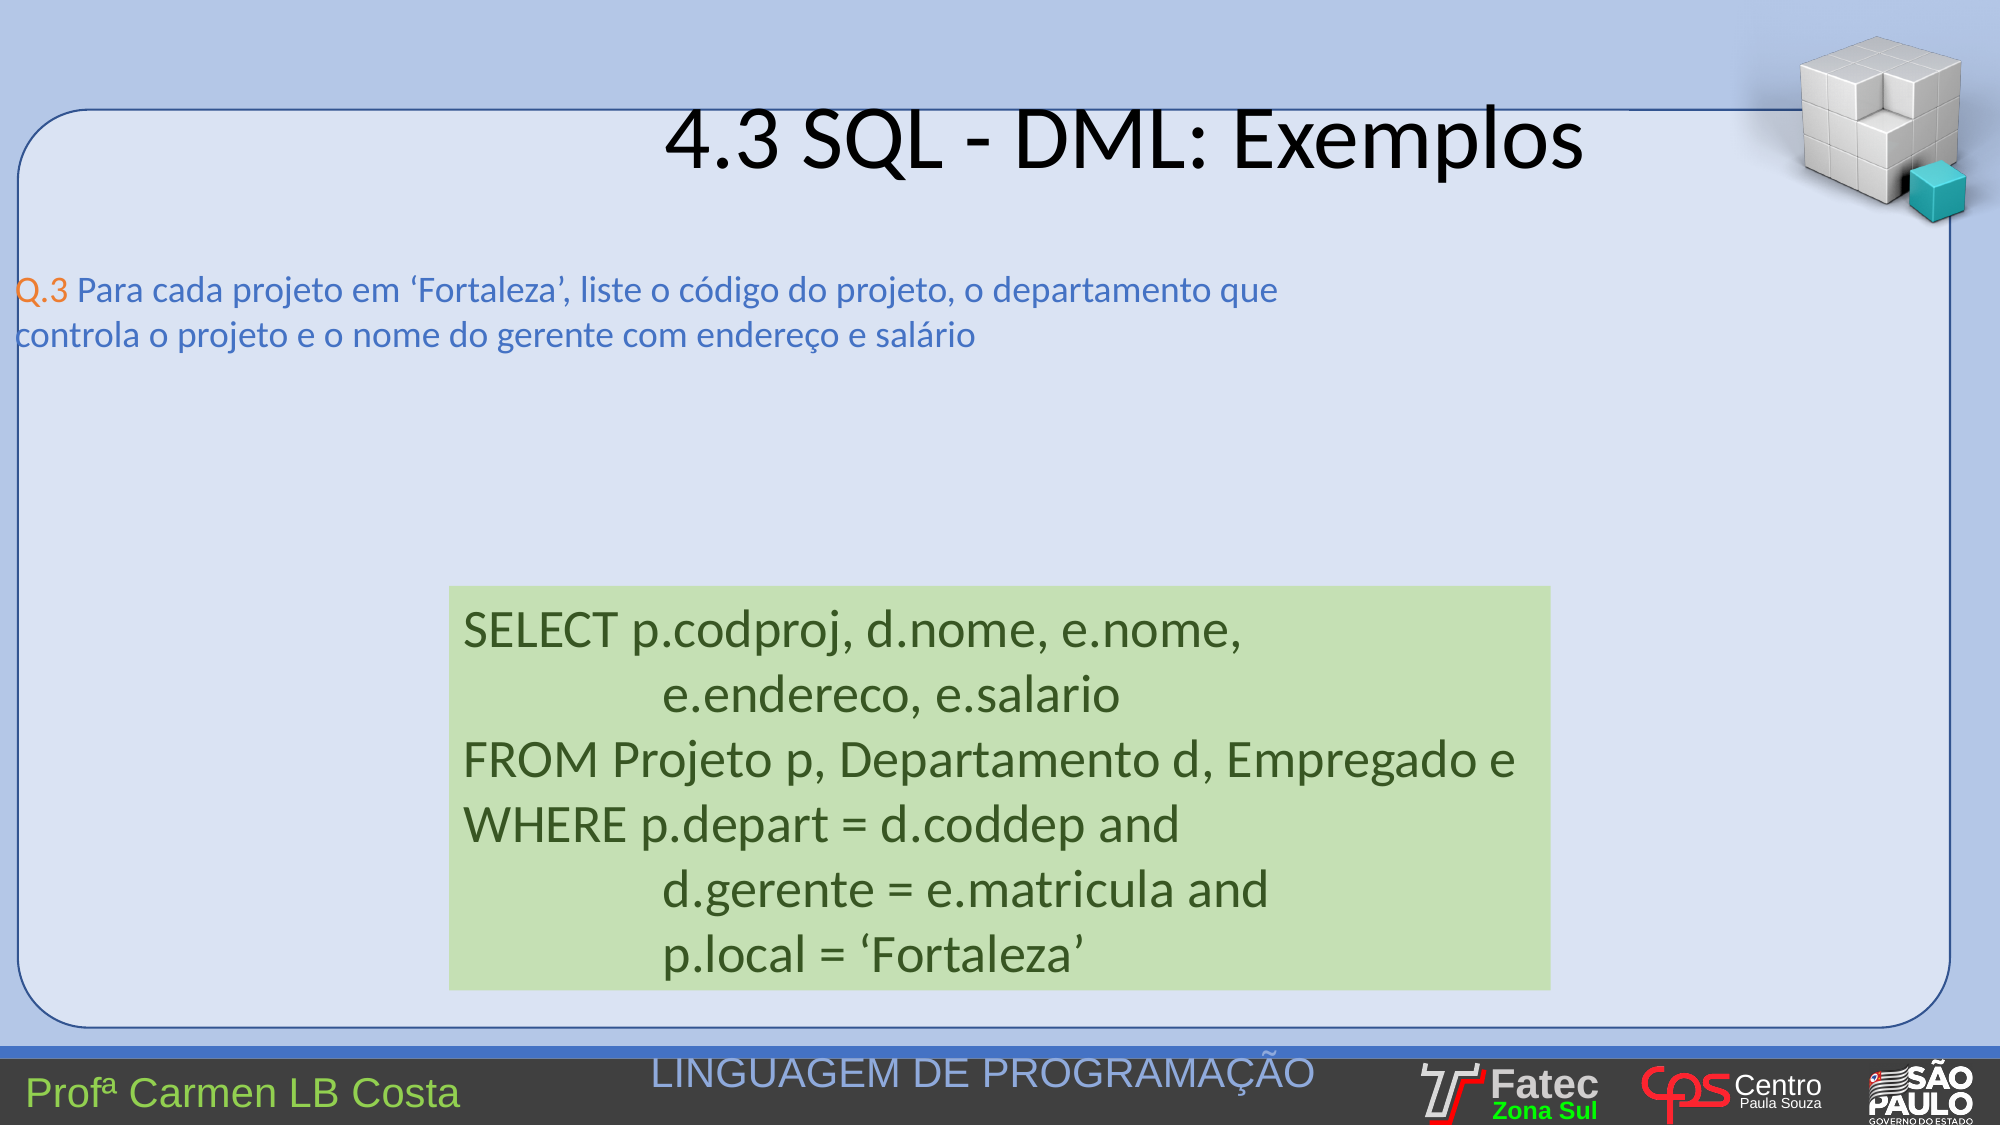

4.3 SQL - DML: Exemplos
Q.3 Para cada projeto em ‘Fortaleza’, liste o código do projeto, o departamento que controla o projeto e o nome do gerente com endereço e salário

SELECT p.codproj, d.nome, e.nome,
	    e.endereco, e.salario
FROM Projeto p, Departamento d, Empregado e
WHERE p.depart = d.coddep and
	    d.gerente = e.matricula and
	    p.local = ‘Fortaleza’